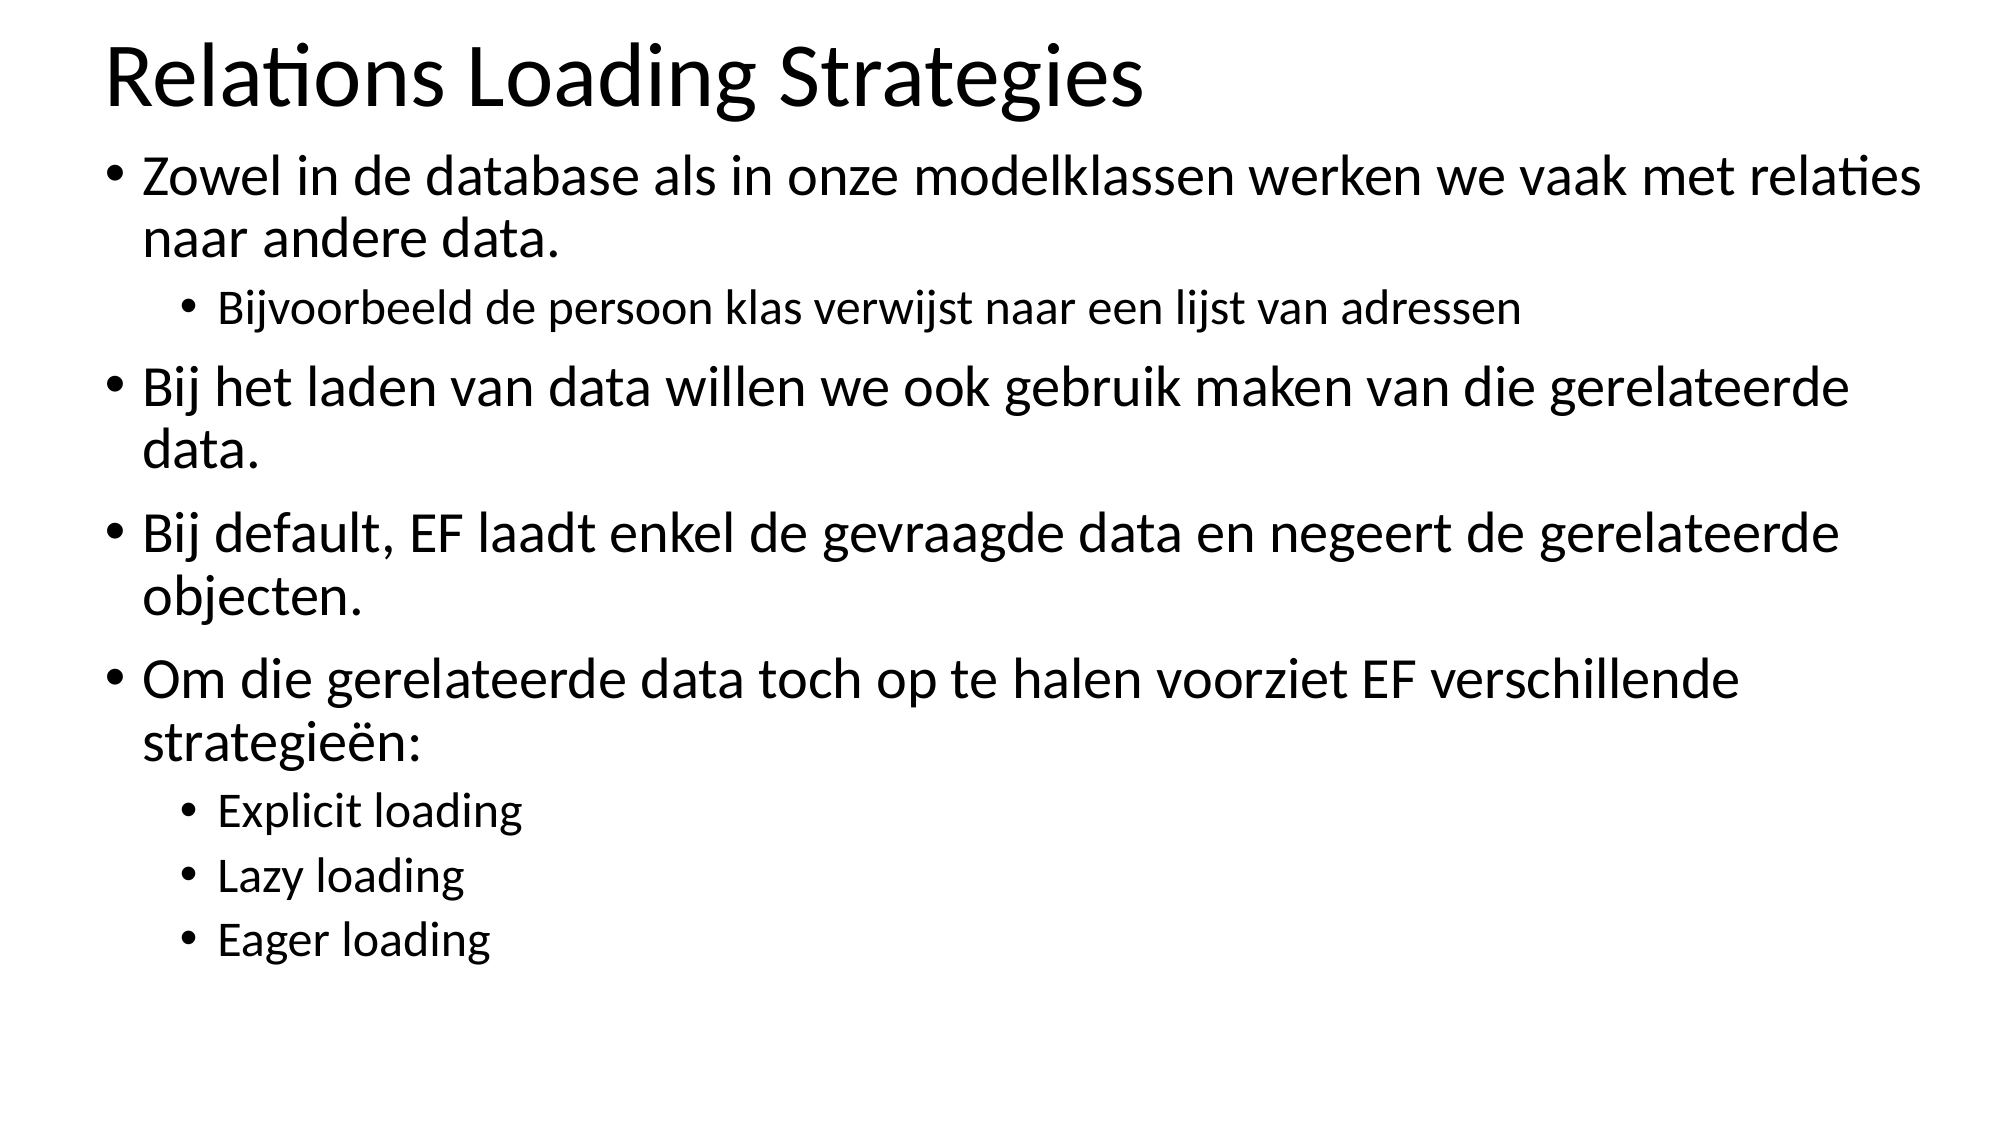

# Relations Loading Strategies
Zowel in de database als in onze modelklassen werken we vaak met relaties naar andere data.
Bijvoorbeeld de persoon klas verwijst naar een lijst van adressen
Bij het laden van data willen we ook gebruik maken van die gerelateerde data.
Bij default, EF laadt enkel de gevraagde data en negeert de gerelateerde objecten.
Om die gerelateerde data toch op te halen voorziet EF verschillende strategieën:
Explicit loading
Lazy loading
Eager loading